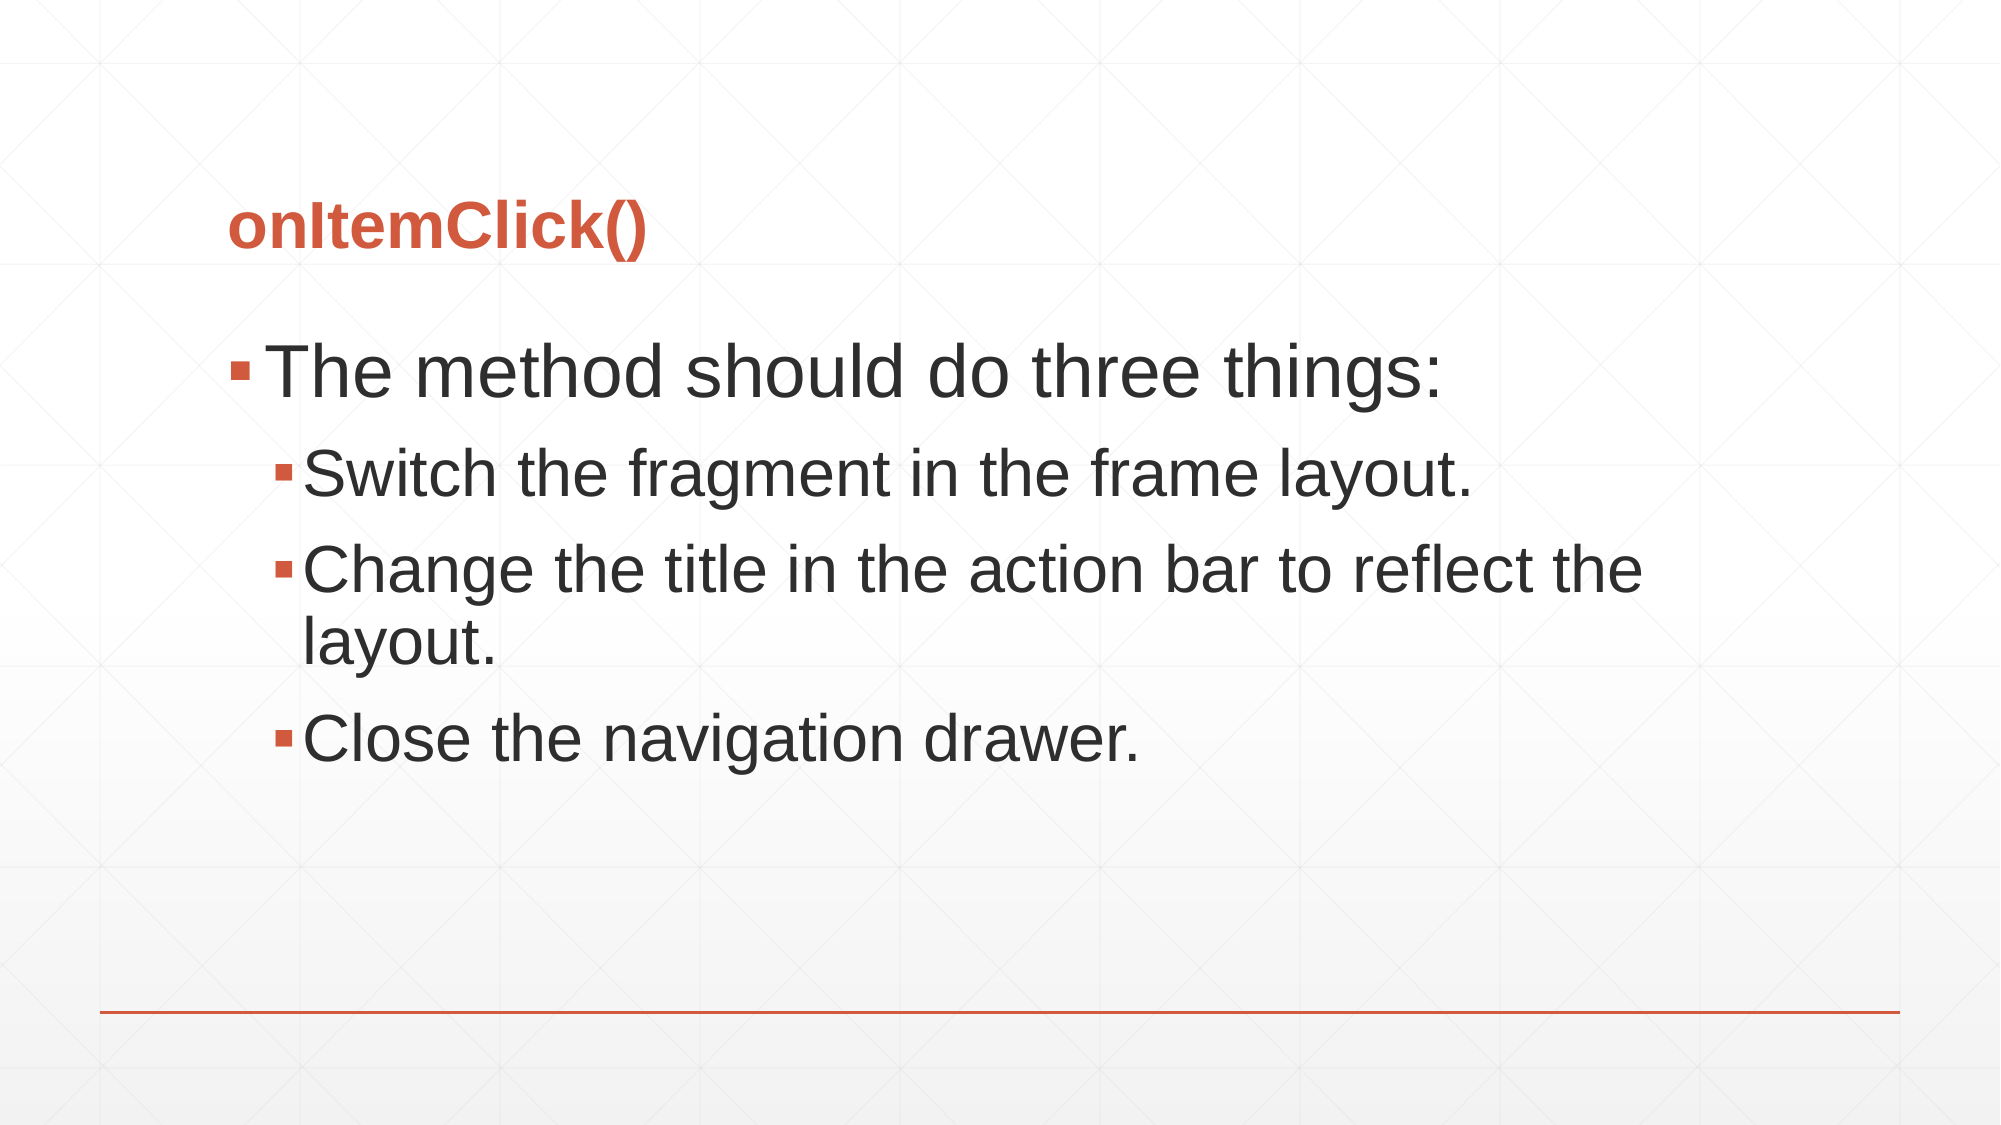

# onItemClick()
The method should do three things:
Switch the fragment in the frame layout.
Change the title in the action bar to reflect the layout.
Close the navigation drawer.